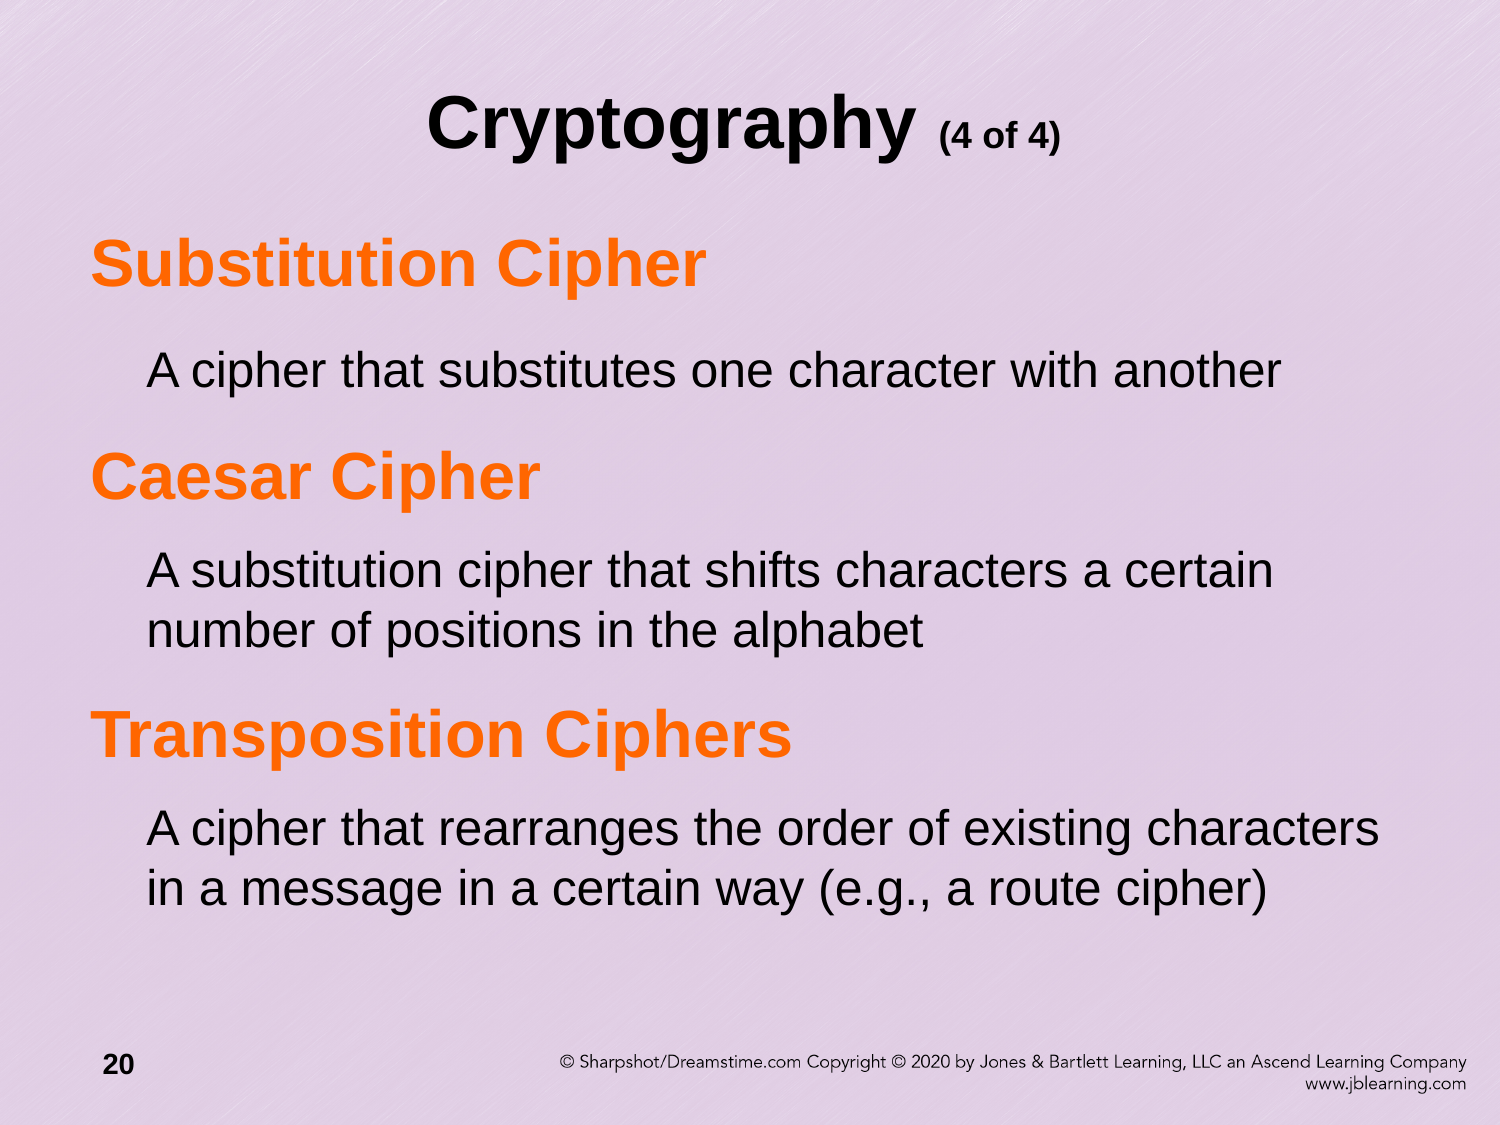

# Cryptography (4 of 4)
Substitution Cipher
	A cipher that substitutes one character with another
Caesar Cipher
	A substitution cipher that shifts characters a certain number of positions in the alphabet
Transposition Ciphers
	A cipher that rearranges the order of existing characters in a message in a certain way (e.g., a route cipher)
20